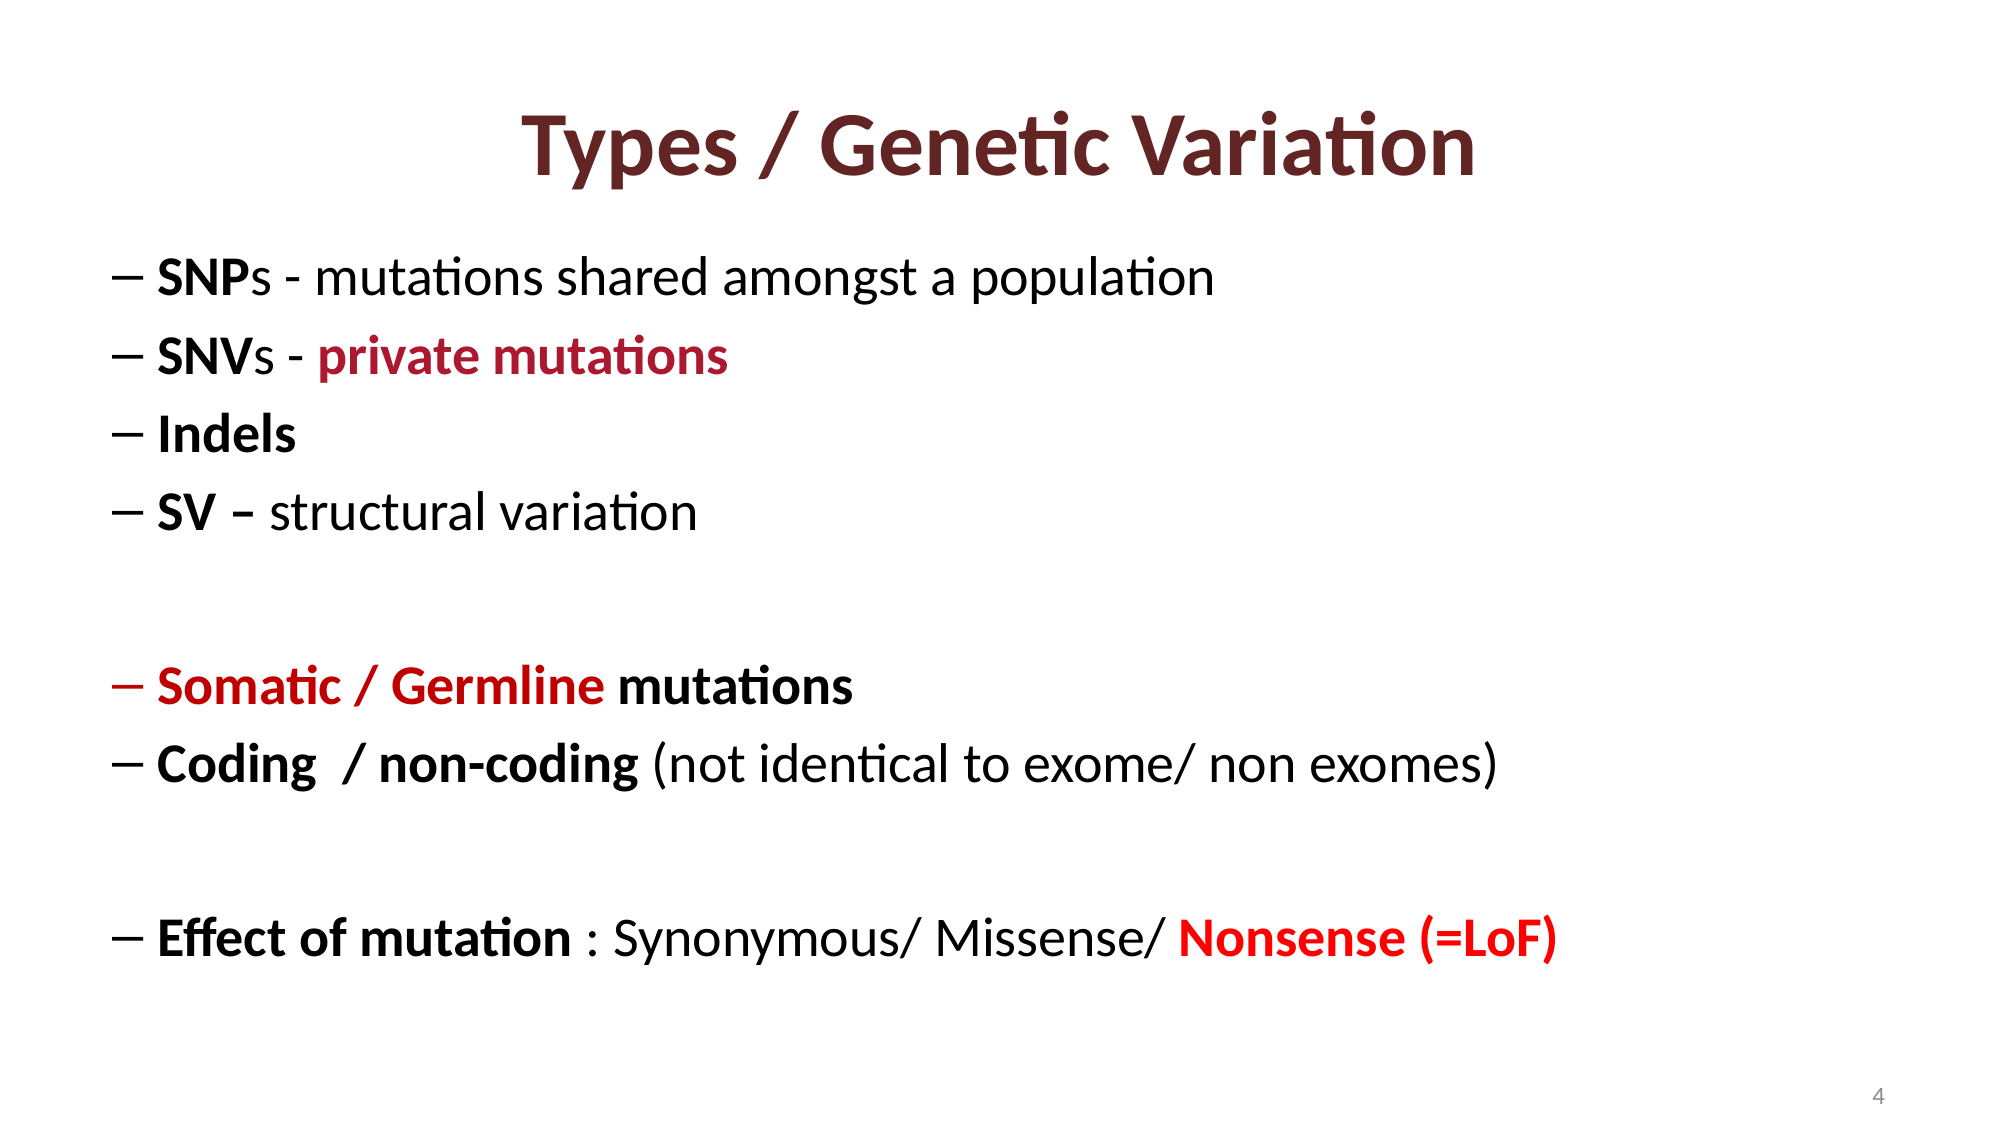

# Types / Genetic Variation
SNPs - mutations shared amongst a population
SNVs - private mutations
Indels
SV – structural variation

Somatic / Germline mutations
Coding  / non-coding (not identical to exome/ non exomes)

Effect of mutation : Synonymous/ Missense/ Nonsense (=LoF)

4